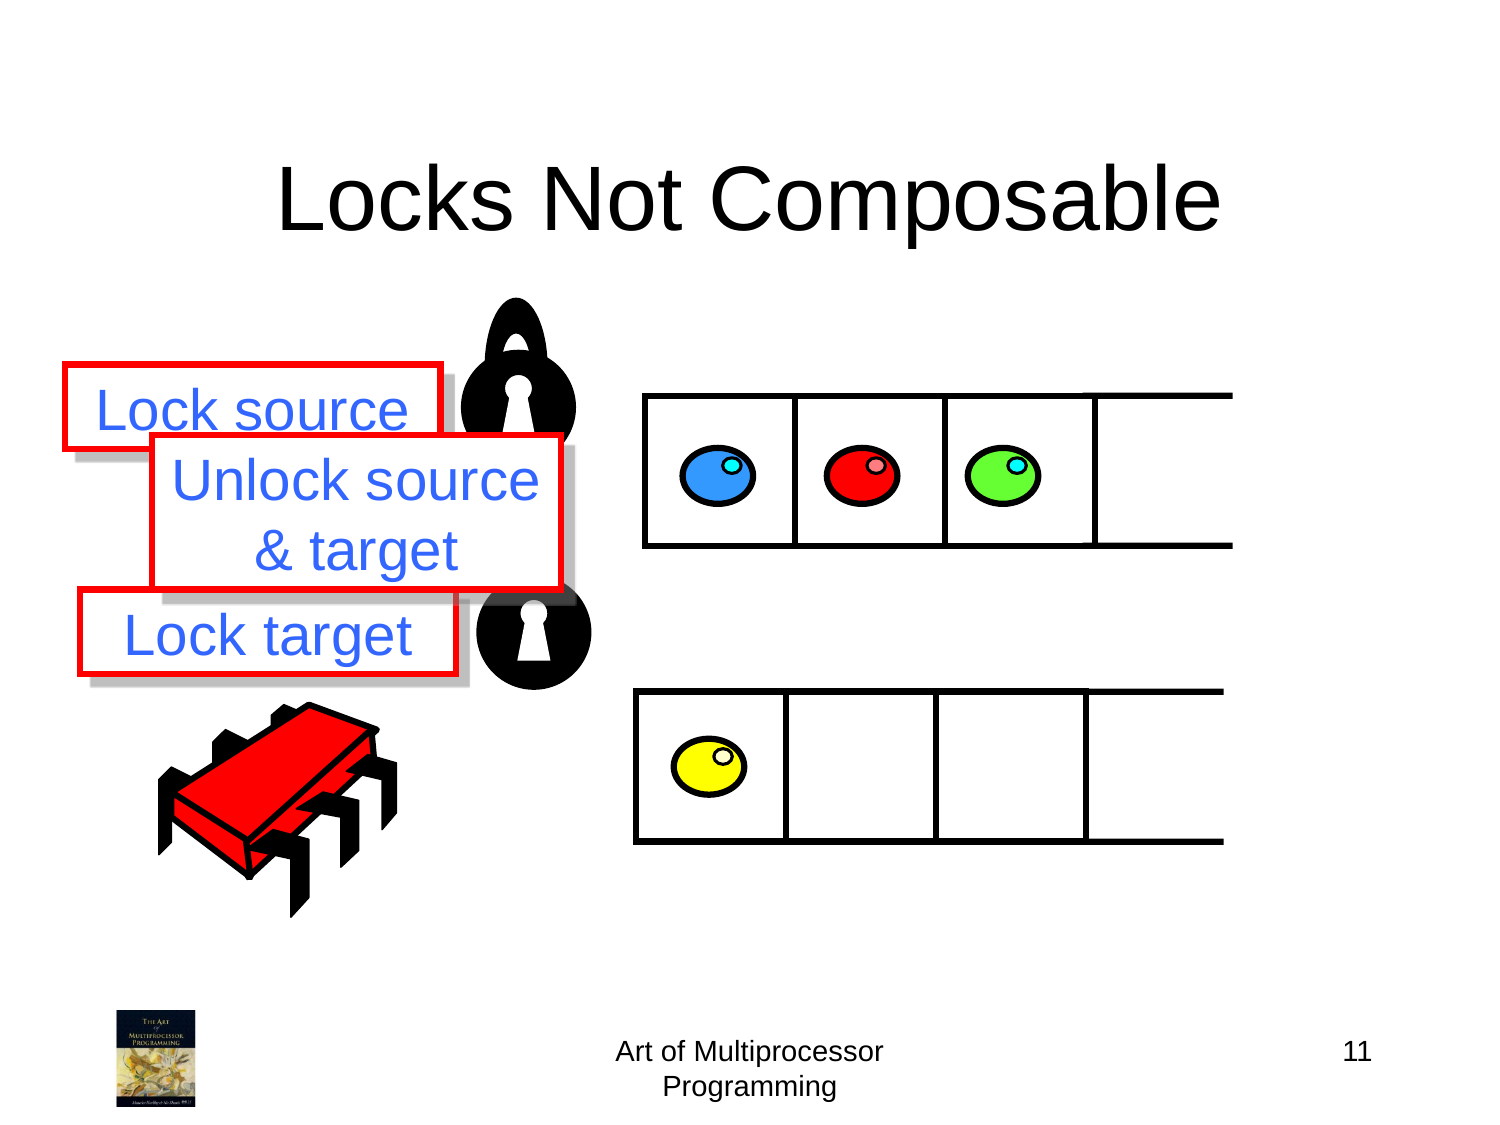

Locks Not Composable

Lock source

Unlock source & target

Lock target

Art of Multiprocessor Programming
11